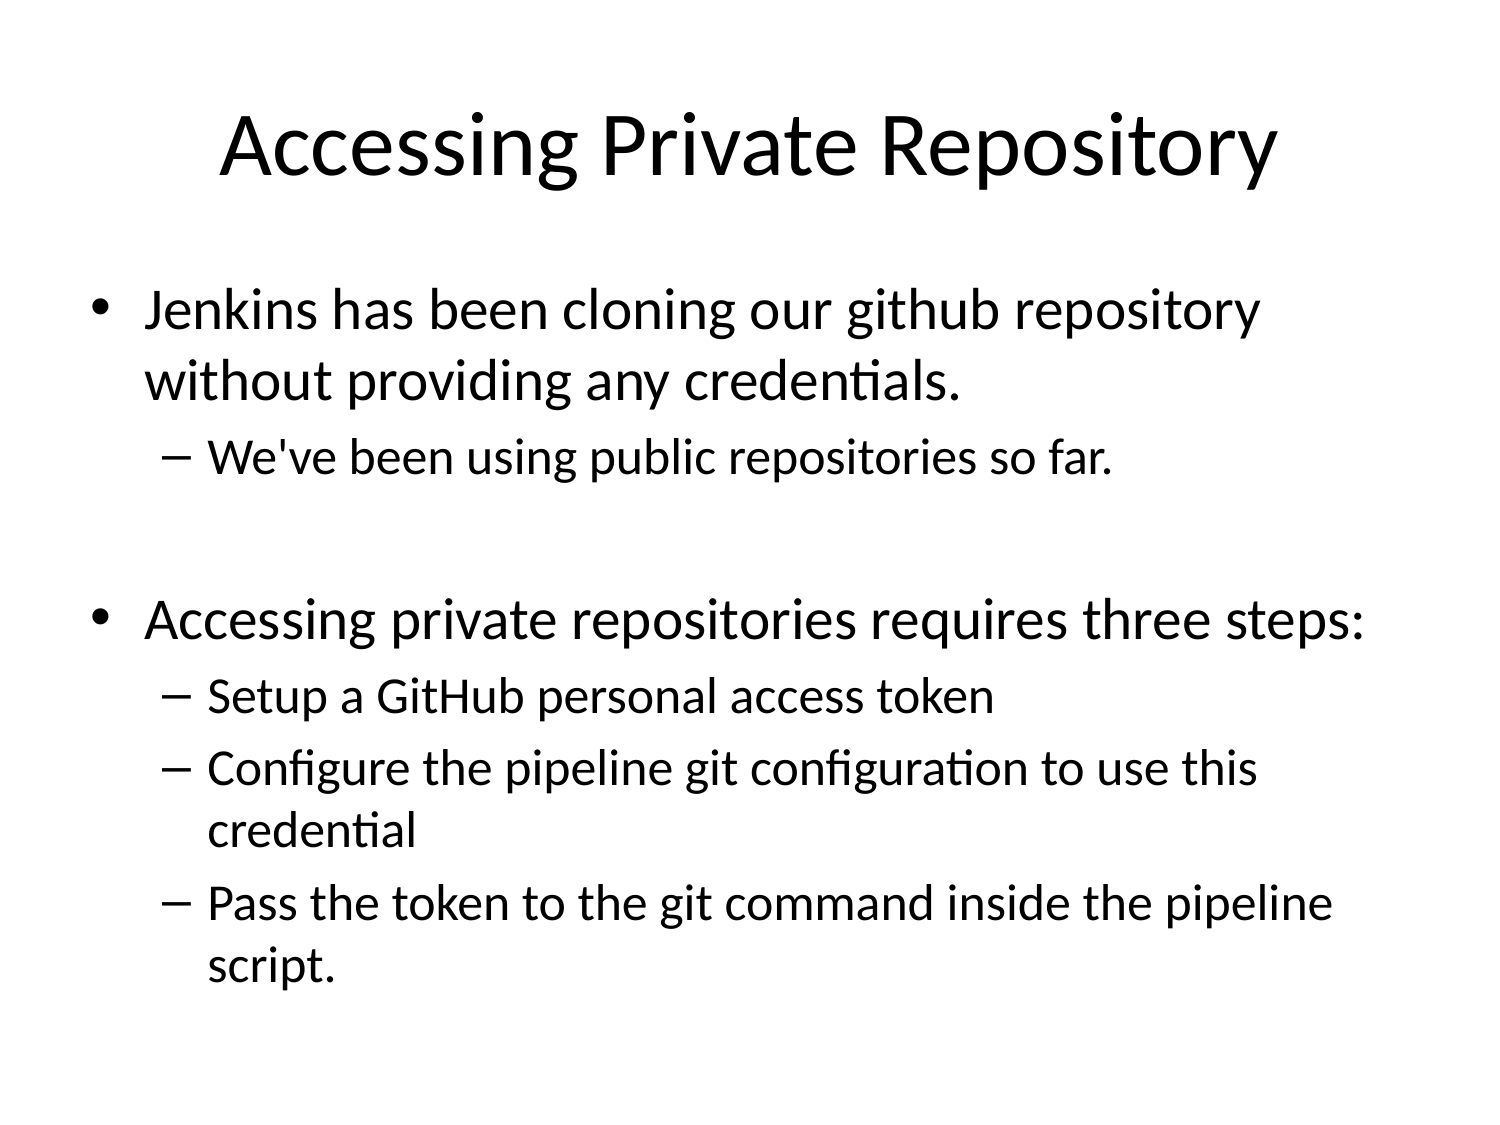

# Accessing Private Repository
Jenkins has been cloning our github repository without providing any credentials.
We've been using public repositories so far.

Accessing private repositories requires three steps:
Setup a GitHub personal access token
Configure the pipeline git configuration to use this credential
Pass the token to the git command inside the pipeline script.